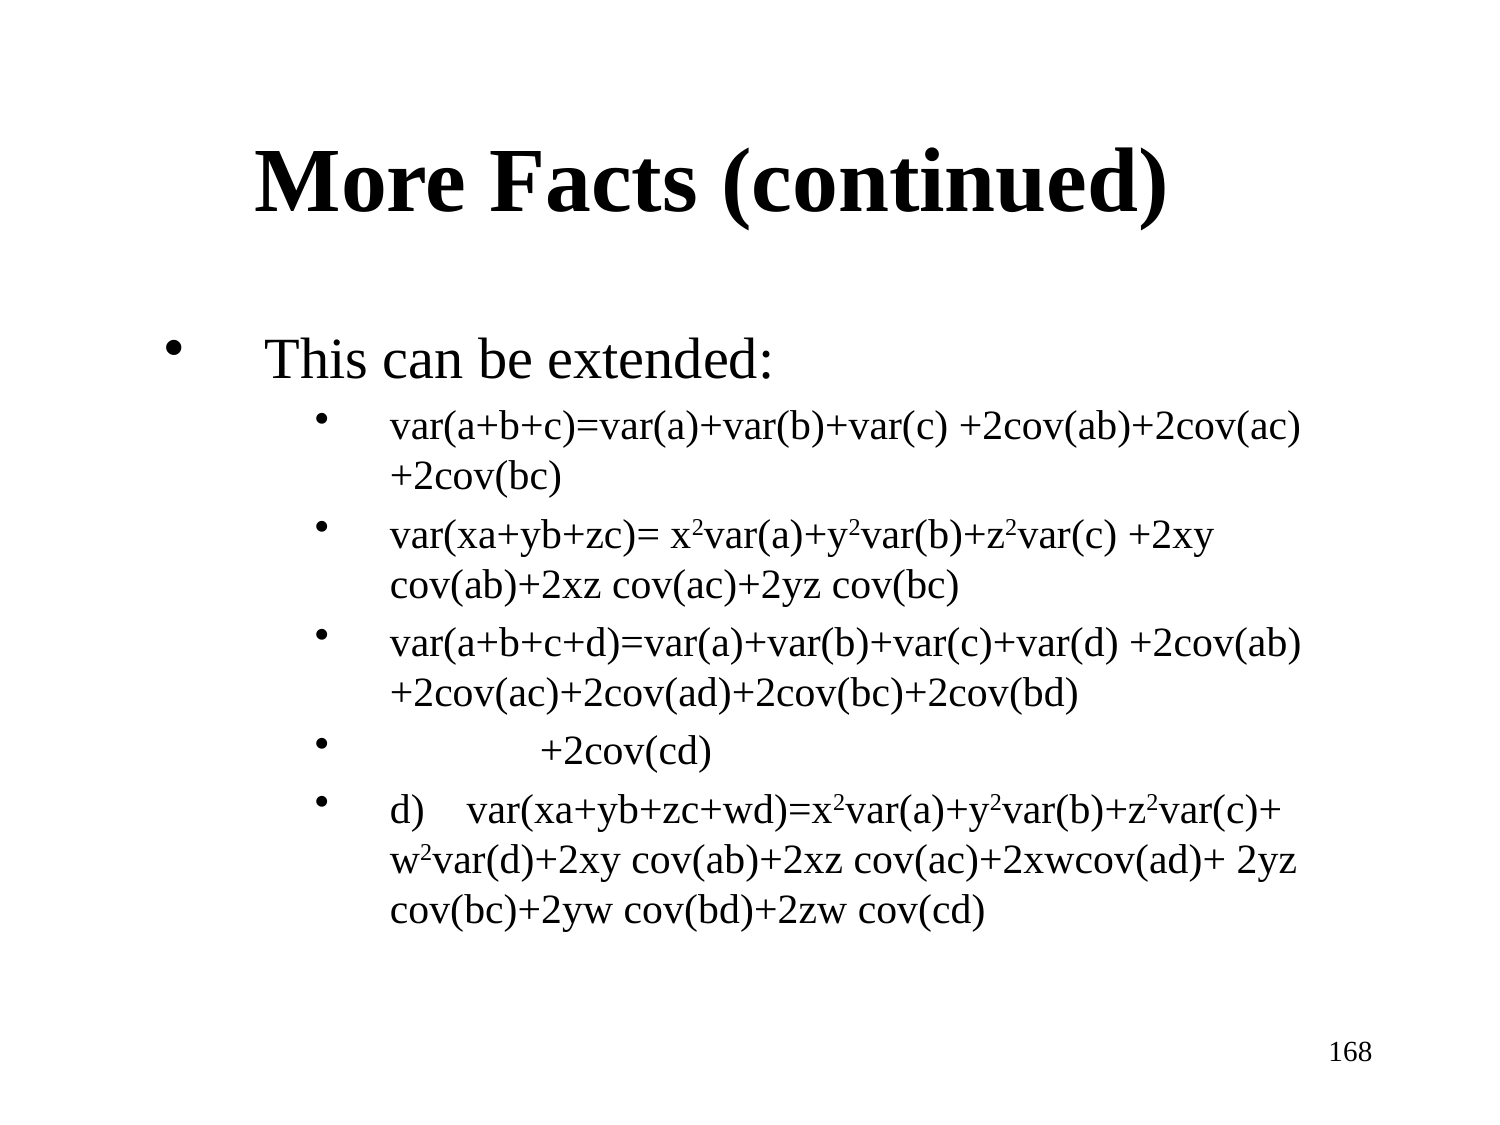

# More Facts (continued)
This can be extended:
var(a+b+c)=var(a)+var(b)+var(c) +2cov(ab)+2cov(ac)+2cov(bc)
var(xa+yb+zc)= x2var(a)+y2var(b)+z2var(c) +2xy cov(ab)+2xz cov(ac)+2yz cov(bc)
var(a+b+c+d)=var(a)+var(b)+var(c)+var(d) +2cov(ab)+2cov(ac)+2cov(ad)+2cov(bc)+2cov(bd)
	+2cov(cd)
d)    var(xa+yb+zc+wd)=x2var(a)+y2var(b)+z2var(c)+ w2var(d)+2xy cov(ab)+2xz cov(ac)+2xwcov(ad)+ 2yz cov(bc)+2yw cov(bd)+2zw cov(cd)
168